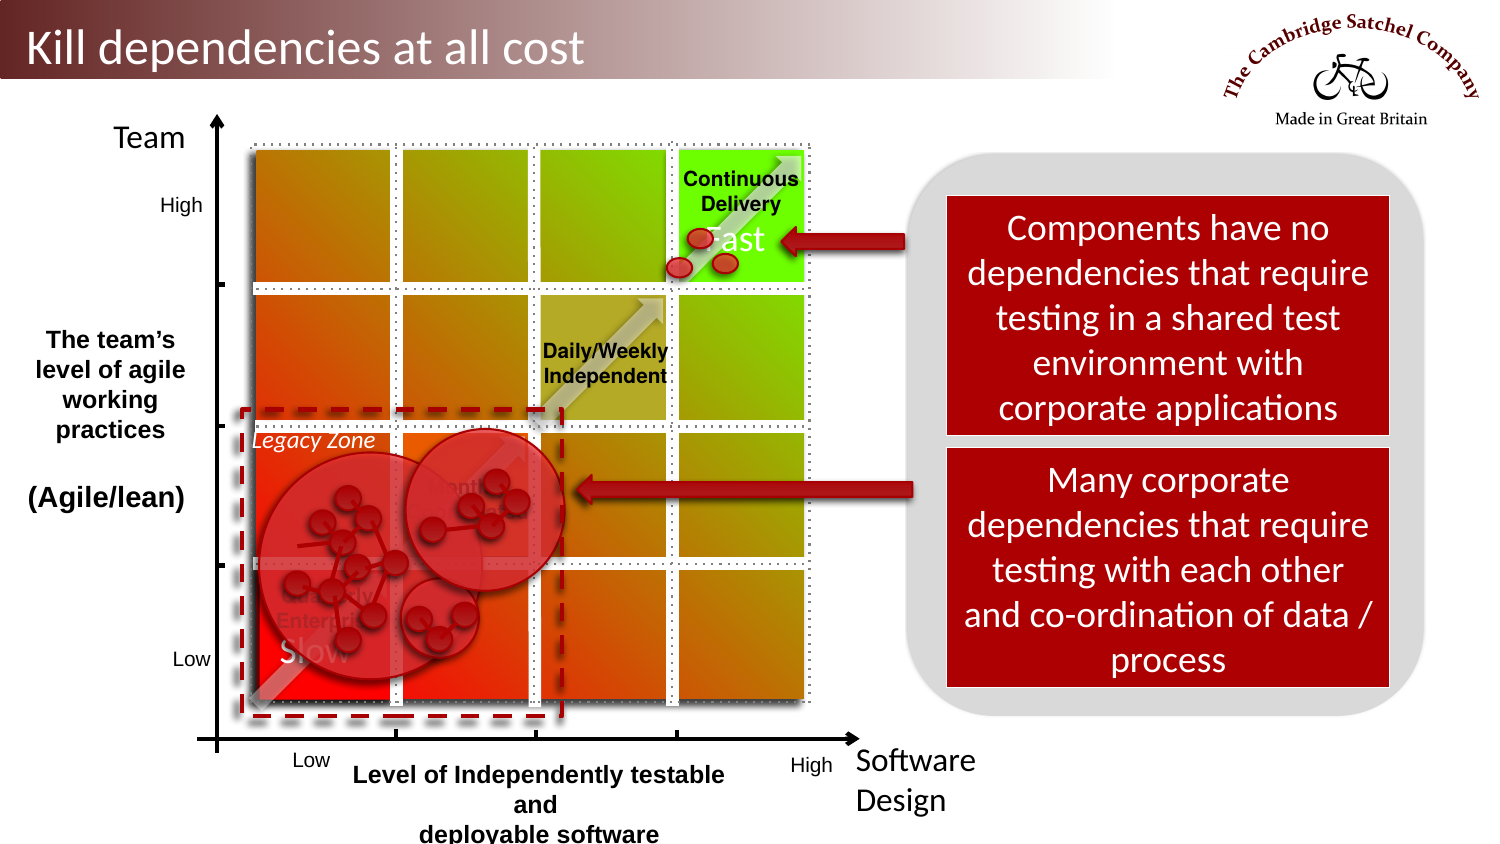

Kill dependencies at all cost
Components have no dependencies that require testing in a shared test environment with corporate applications

Legacy Zone

Many corporate dependencies that require testing with each other and co-ordination of data / process